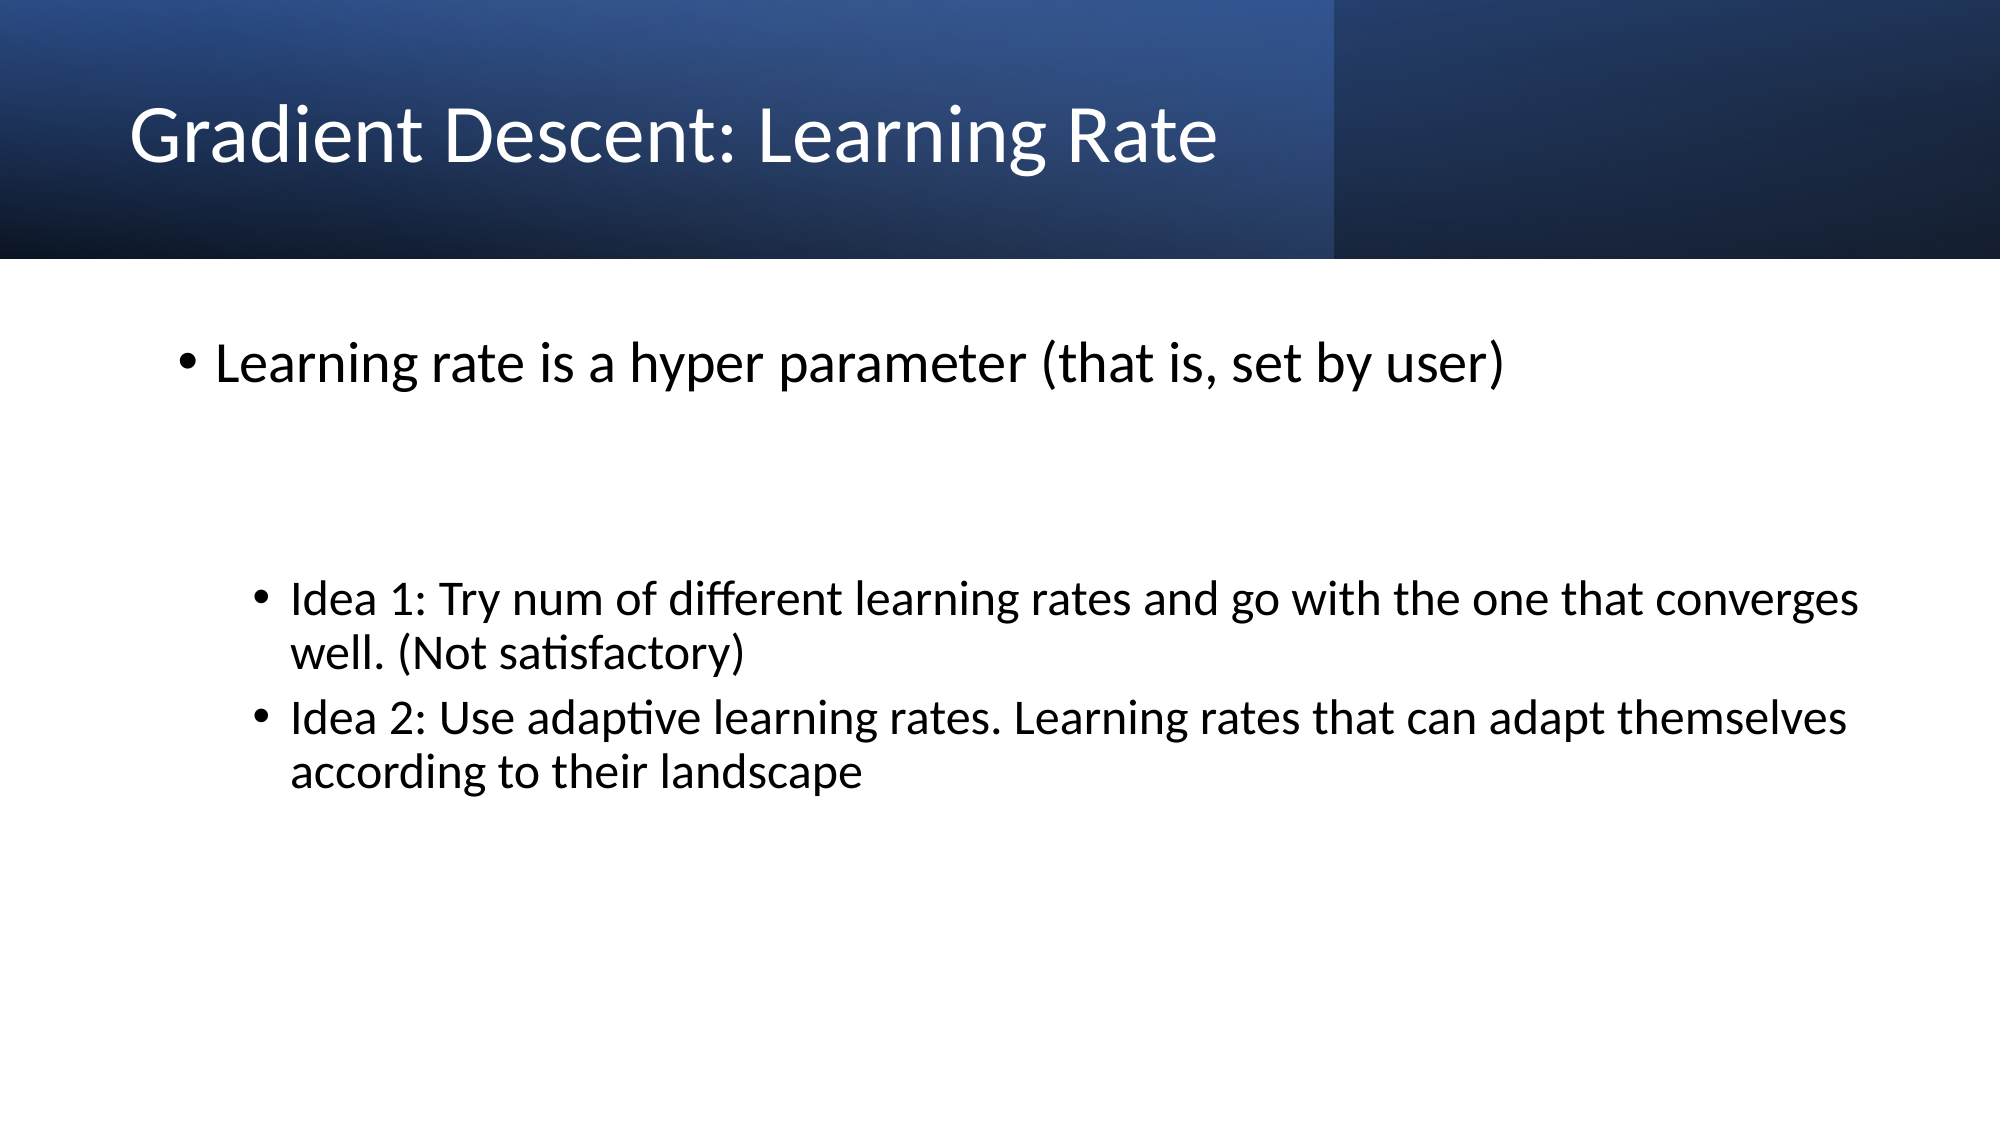

# Gradient Descent: Learning Rate

Learning rate is a hyper parameter (that is, set by user)

Idea 1: Try num of different learning rates and go with the one that converges well. (Not satisfactory)
Idea 2: Use adaptive learning rates. Learning rates that can adapt themselves according to their landscape